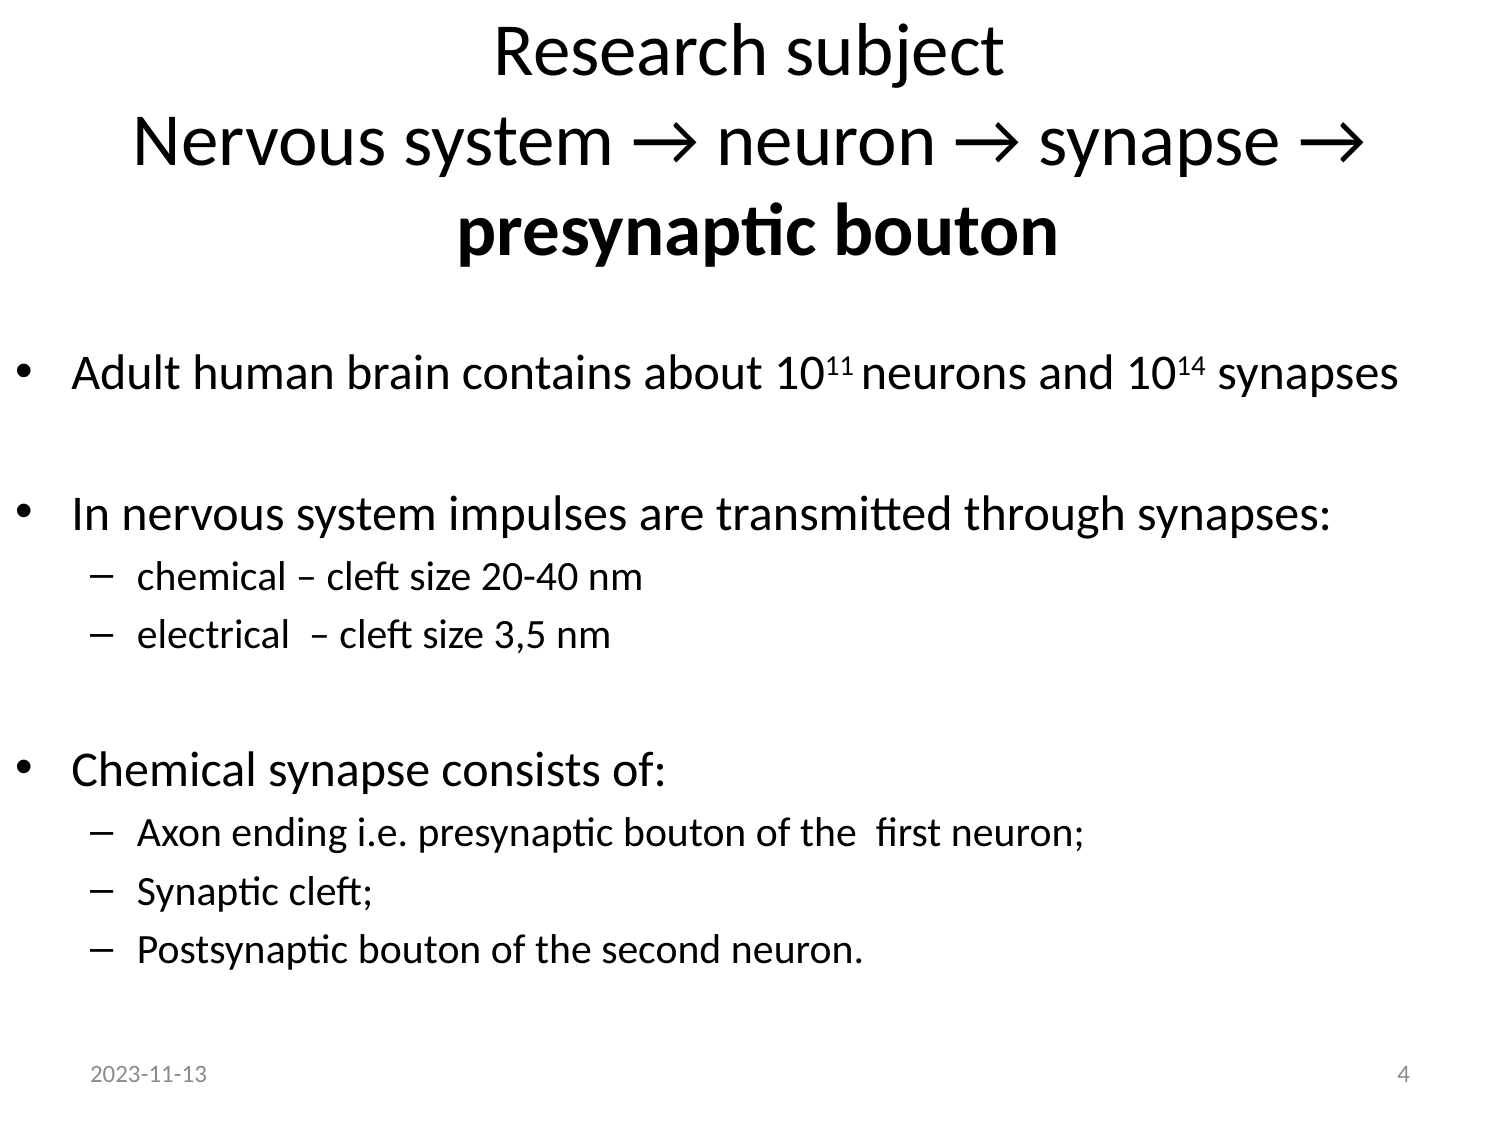

# Research subject Nervous system → neuron → synapse → presynaptic bouton

Adult human brain contains about 1011 neurons and 1014 synapses

In nervous system impulses are transmitted through synapses:
chemical – cleft size 20-40 nm
electrical  – cleft size 3,5 nm

Chemical synapse consists of:
Axon ending i.e. presynaptic bouton of the  first neuron;
Synaptic cleft;
Postsynaptic bouton of the second neuron.
2023-11-13
4